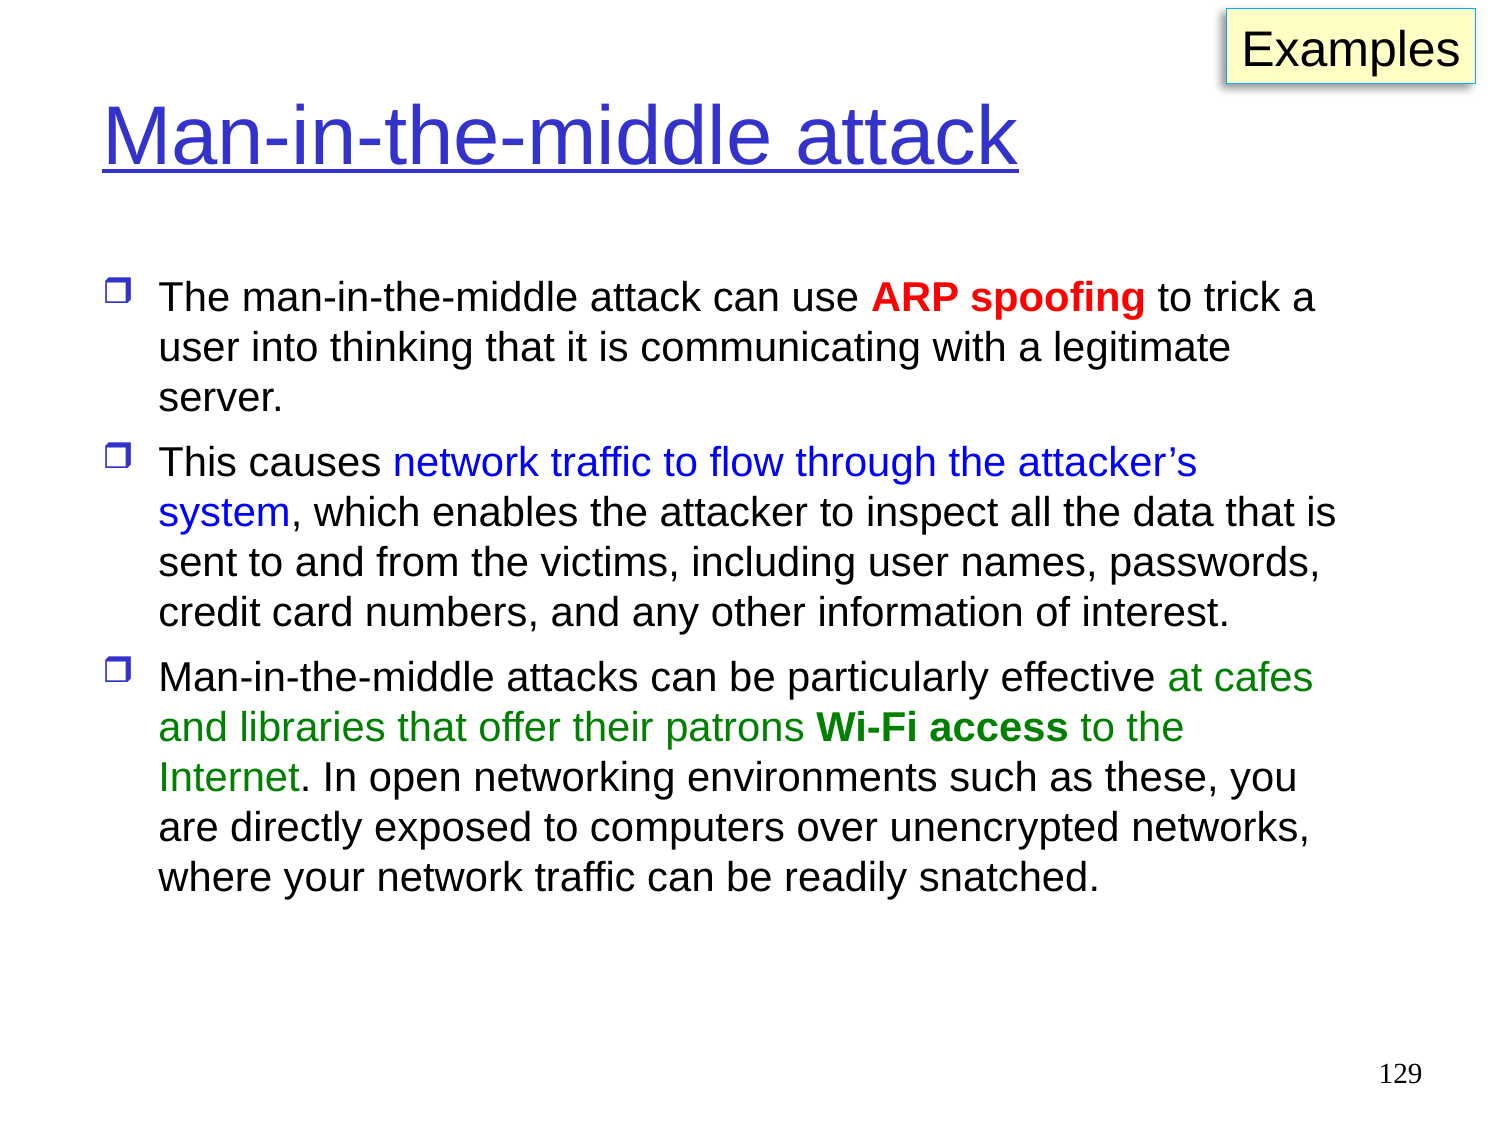

Examples
# Man-in-the-middle attack
The man-in-the-middle attack can use ARP spoofing to trick a user into thinking that it is communicating with a legitimate server.
This causes network traffic to flow through the attacker’s system, which enables the attacker to inspect all the data that is sent to and from the victims, including user names, passwords, credit card numbers, and any other information of interest.
Man-in-the-middle attacks can be particularly effective at cafes and libraries that offer their patrons Wi-Fi access to the Internet. In open networking environments such as these, you are directly exposed to computers over unencrypted networks, where your network traffic can be readily snatched.